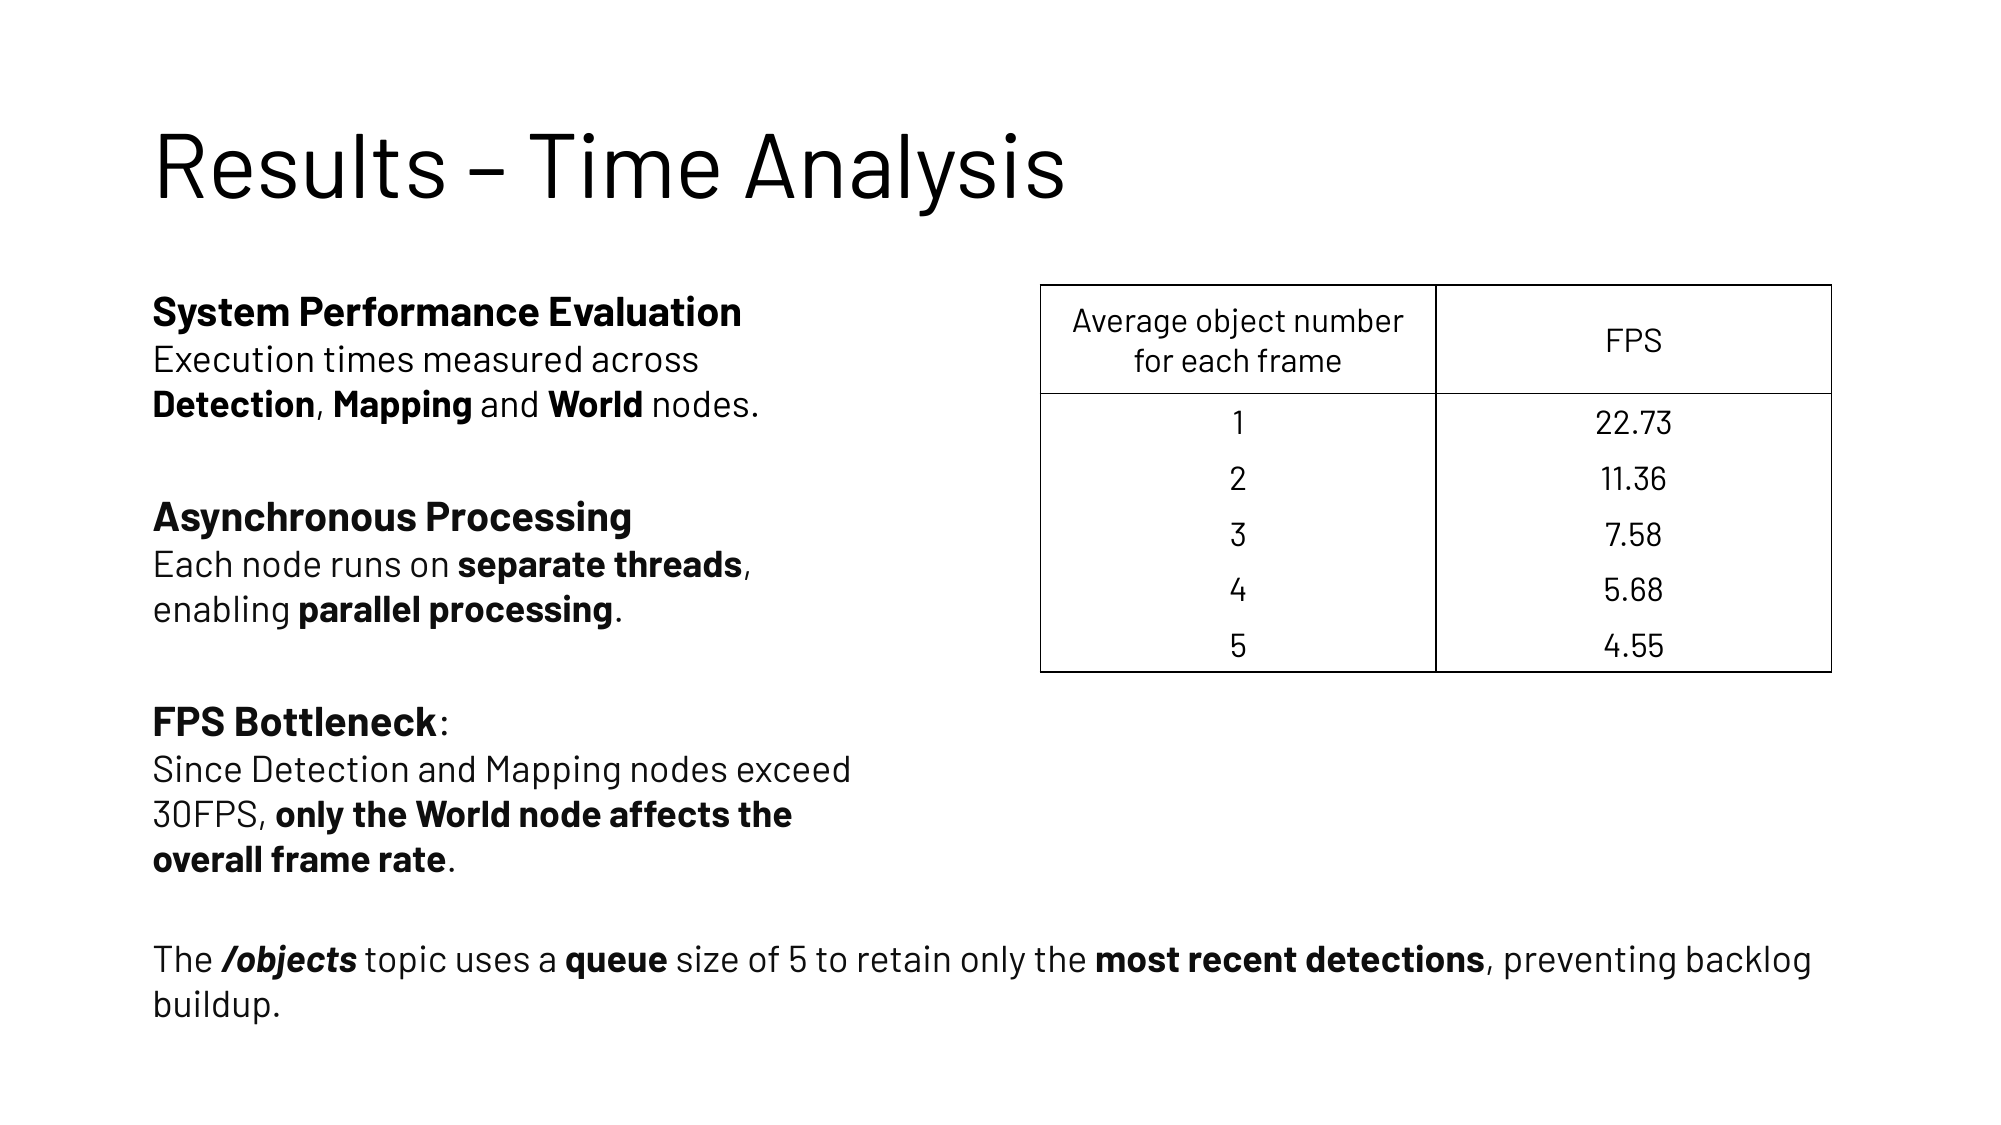

# Results – Time Analysis
System Performance Evaluation
Execution times measured across Detection, Mapping and World nodes.
| Average object number for each frame | FPS |
| --- | --- |
| 1 | 22.73 |
| 2 | 11.36 |
| 3 | 7.58 |
| 4 | 5.68 |
| 5 | 4.55 |
Asynchronous Processing
Each node runs on separate threads, enabling parallel processing.
FPS Bottleneck:
Since Detection and Mapping nodes exceed 30FPS, only the World node affects the overall frame rate.
The /objects topic uses a queue size of 5 to retain only the most recent detections, preventing backlog buildup.